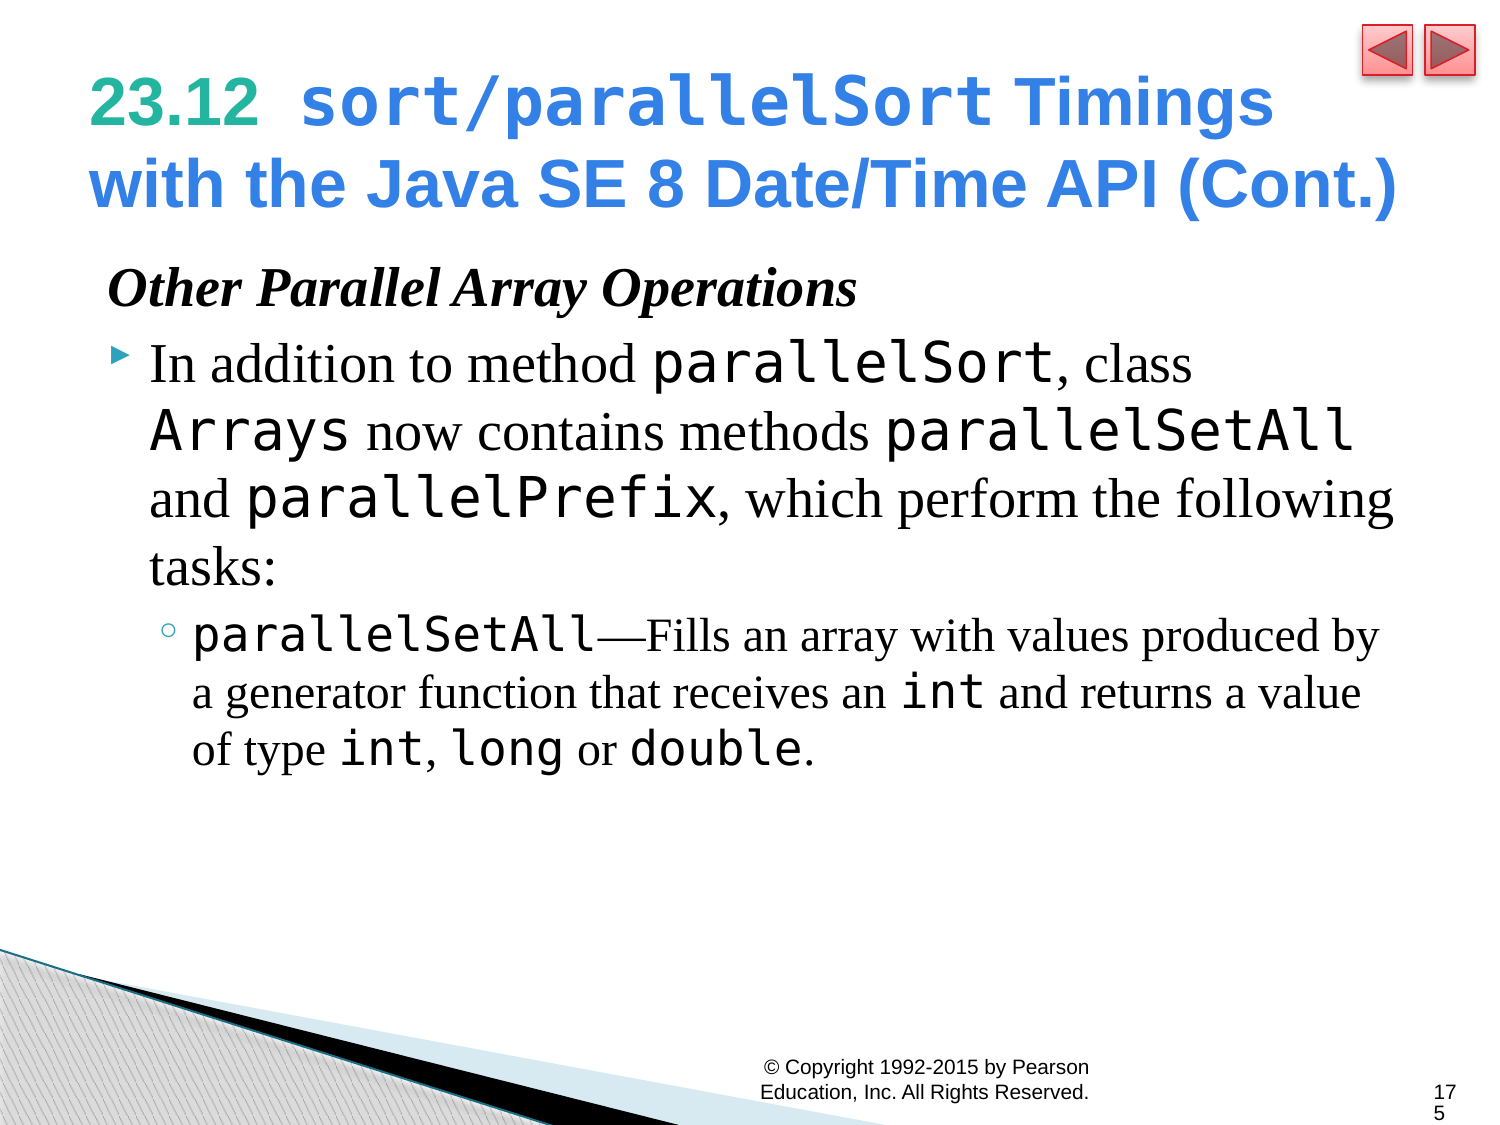

# 23.12  sort/parallelSort Timings with the Java SE 8 Date/Time API (Cont.)
Other Parallel Array Operations
In addition to method parallelSort, class Arrays now contains methods parallelSetAll and parallelPrefix, which perform the following tasks:
parallelSetAll—Fills an array with values produced by a generator function that receives an int and returns a value of type int, long or double.
© Copyright 1992-2015 by Pearson Education, Inc. All Rights Reserved.
175